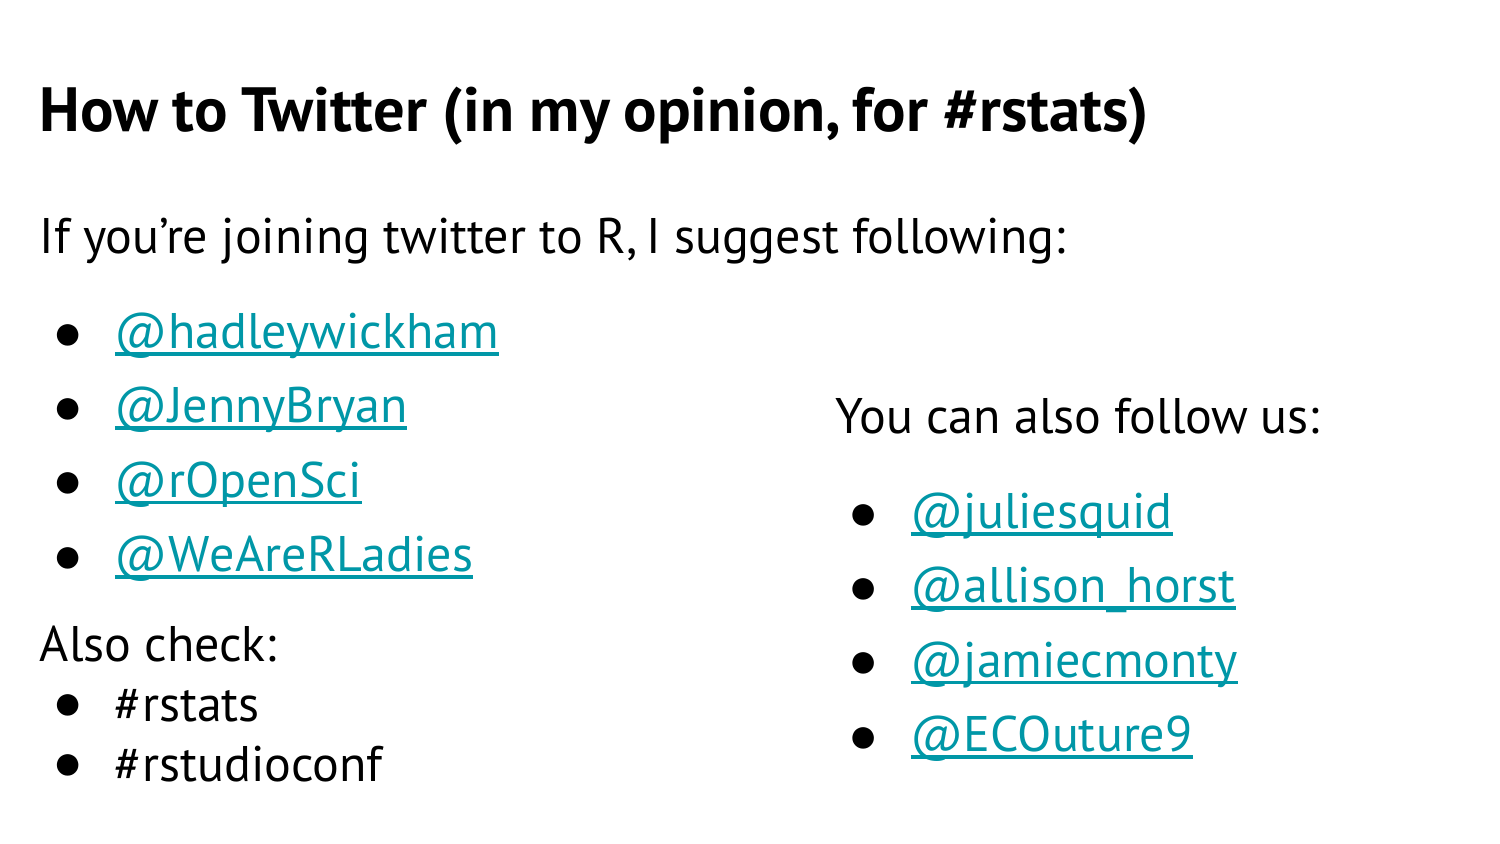

How to Twitter (in my opinion, for #rstats)

If you’re joining twitter to R, I suggest following:
@hadleywickham
@JennyBryan
@rOpenSci
@WeAreRLadies
Also check:
#rstats
#rstudioconf

You can also follow us:
@juliesquid
@allison_horst
@jamiecmonty
@ECOuture9